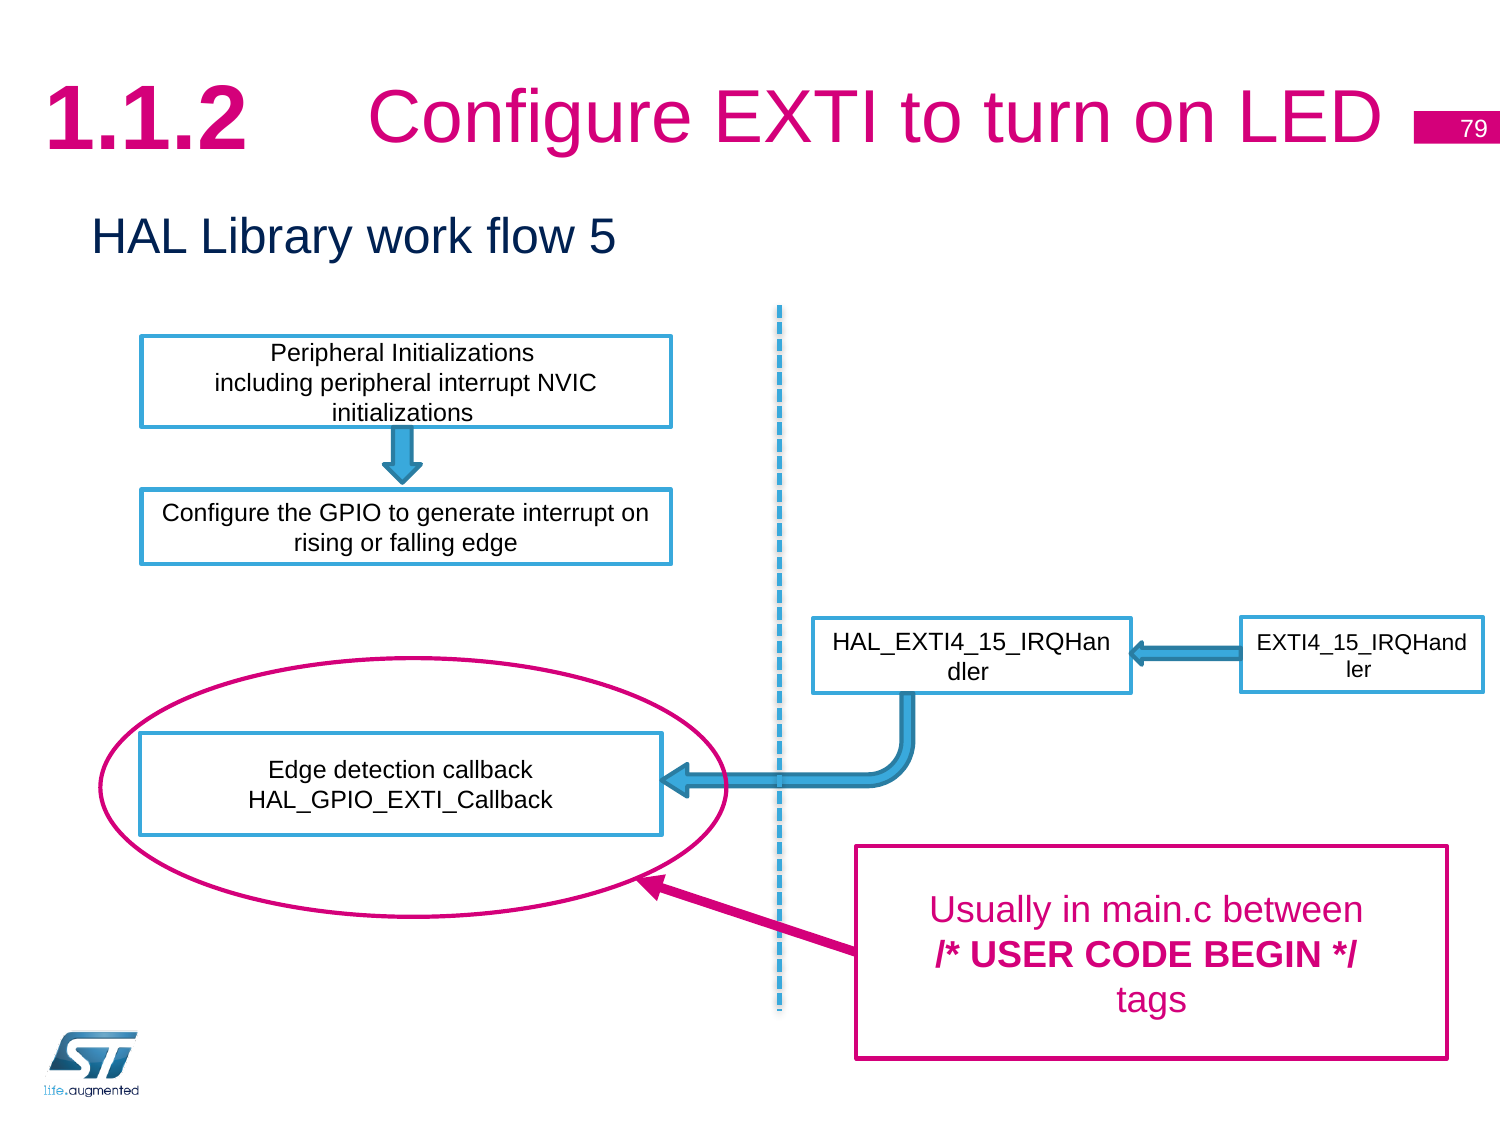

# Configure EXTI to turn on LED
1.1.2
79
HAL Library work flow 5

Peripheral Initializations
including peripheral interrupt NVIC initializations

Configure the GPIO to generate interrupt on rising or falling edge
EXTI4_15_IRQHandler
HAL_EXTI4_15_IRQHandler

Edge detection callback
HAL_GPIO_EXTI_Callback
Usually in main.c between
/* USER CODE BEGIN */
tags